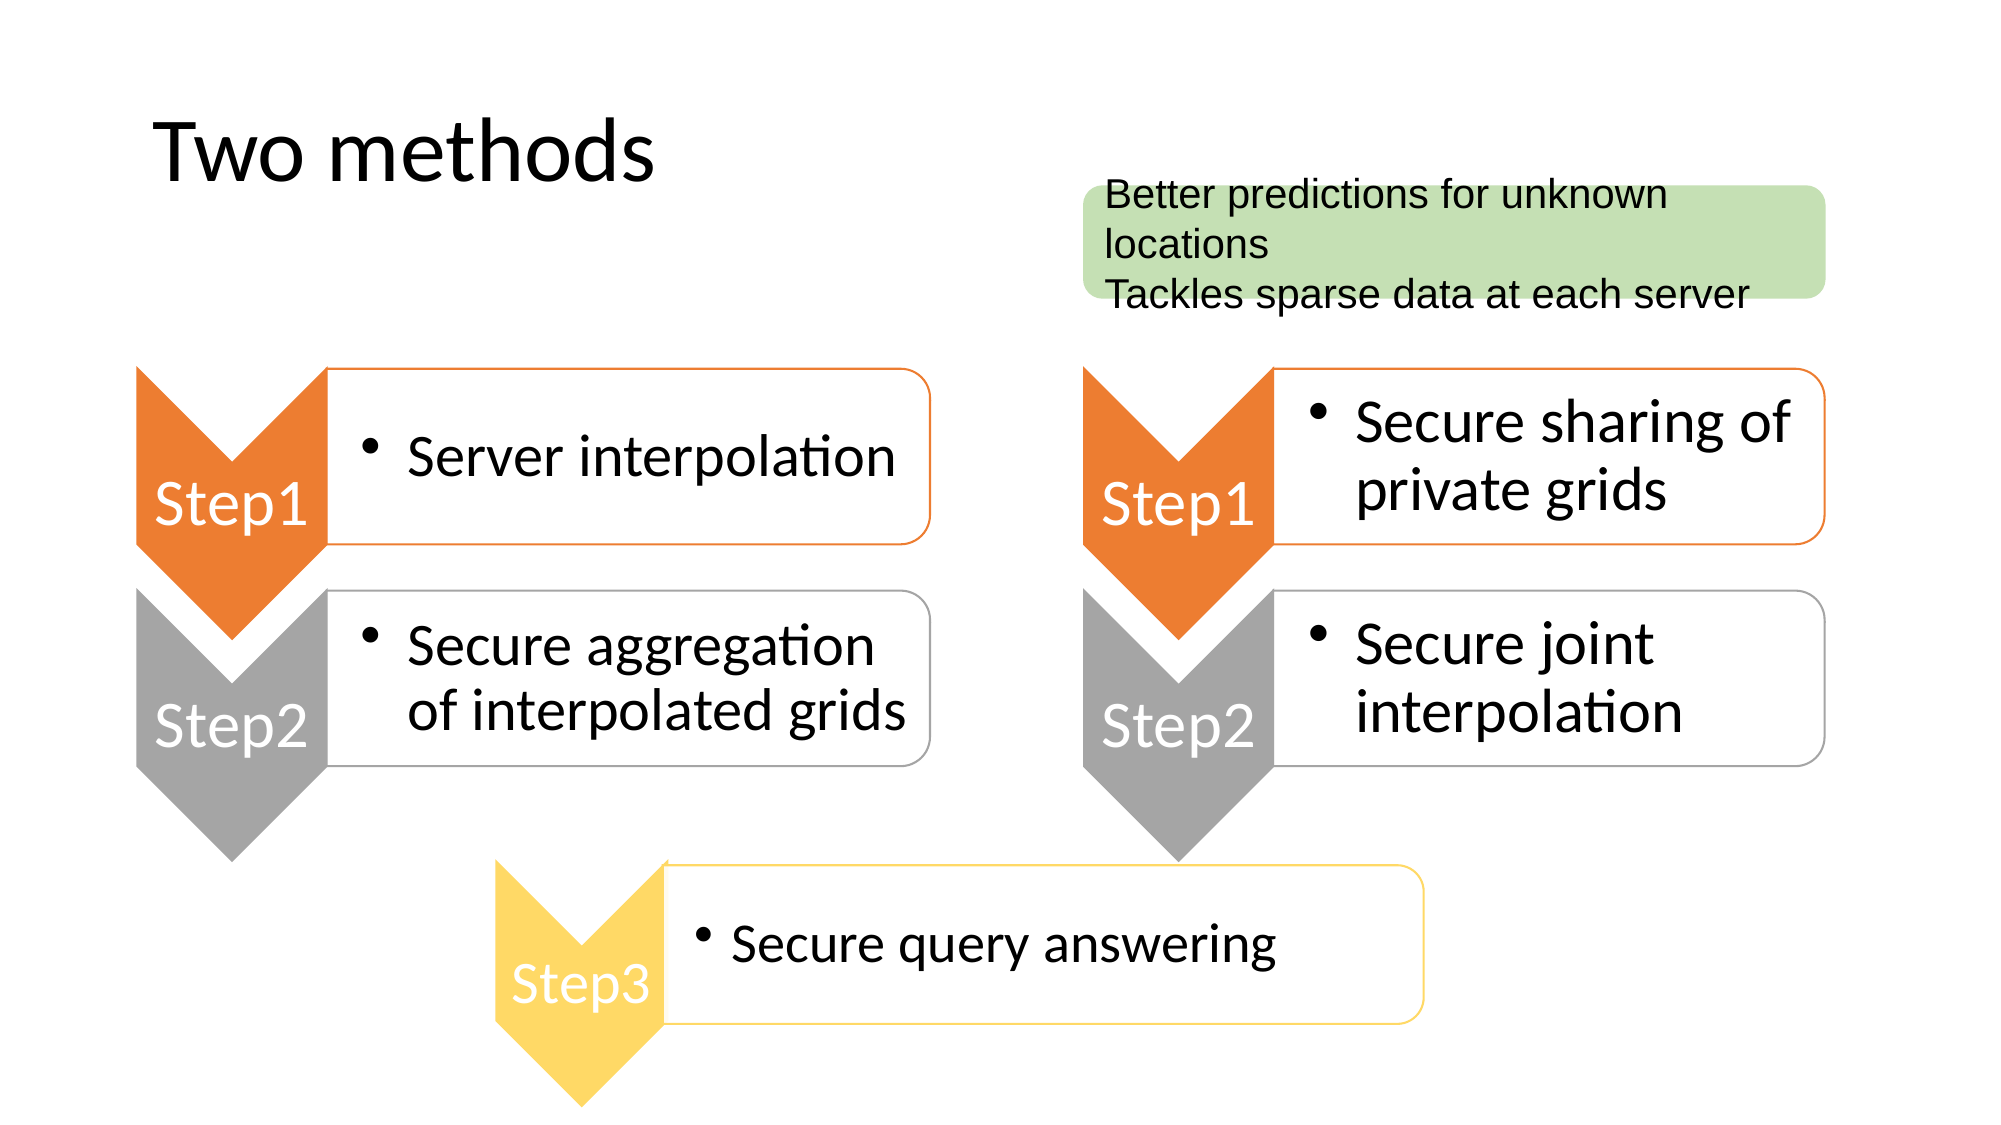

# Two methods
Better predictions for unknown locations
Tackles sparse data at each server
Step1
Server interpolation
Step2
Secure aggregation of interpolated grids
Step1
Secure sharing of private grids
Step2
Secure joint interpolation
Step3
Secure query answering